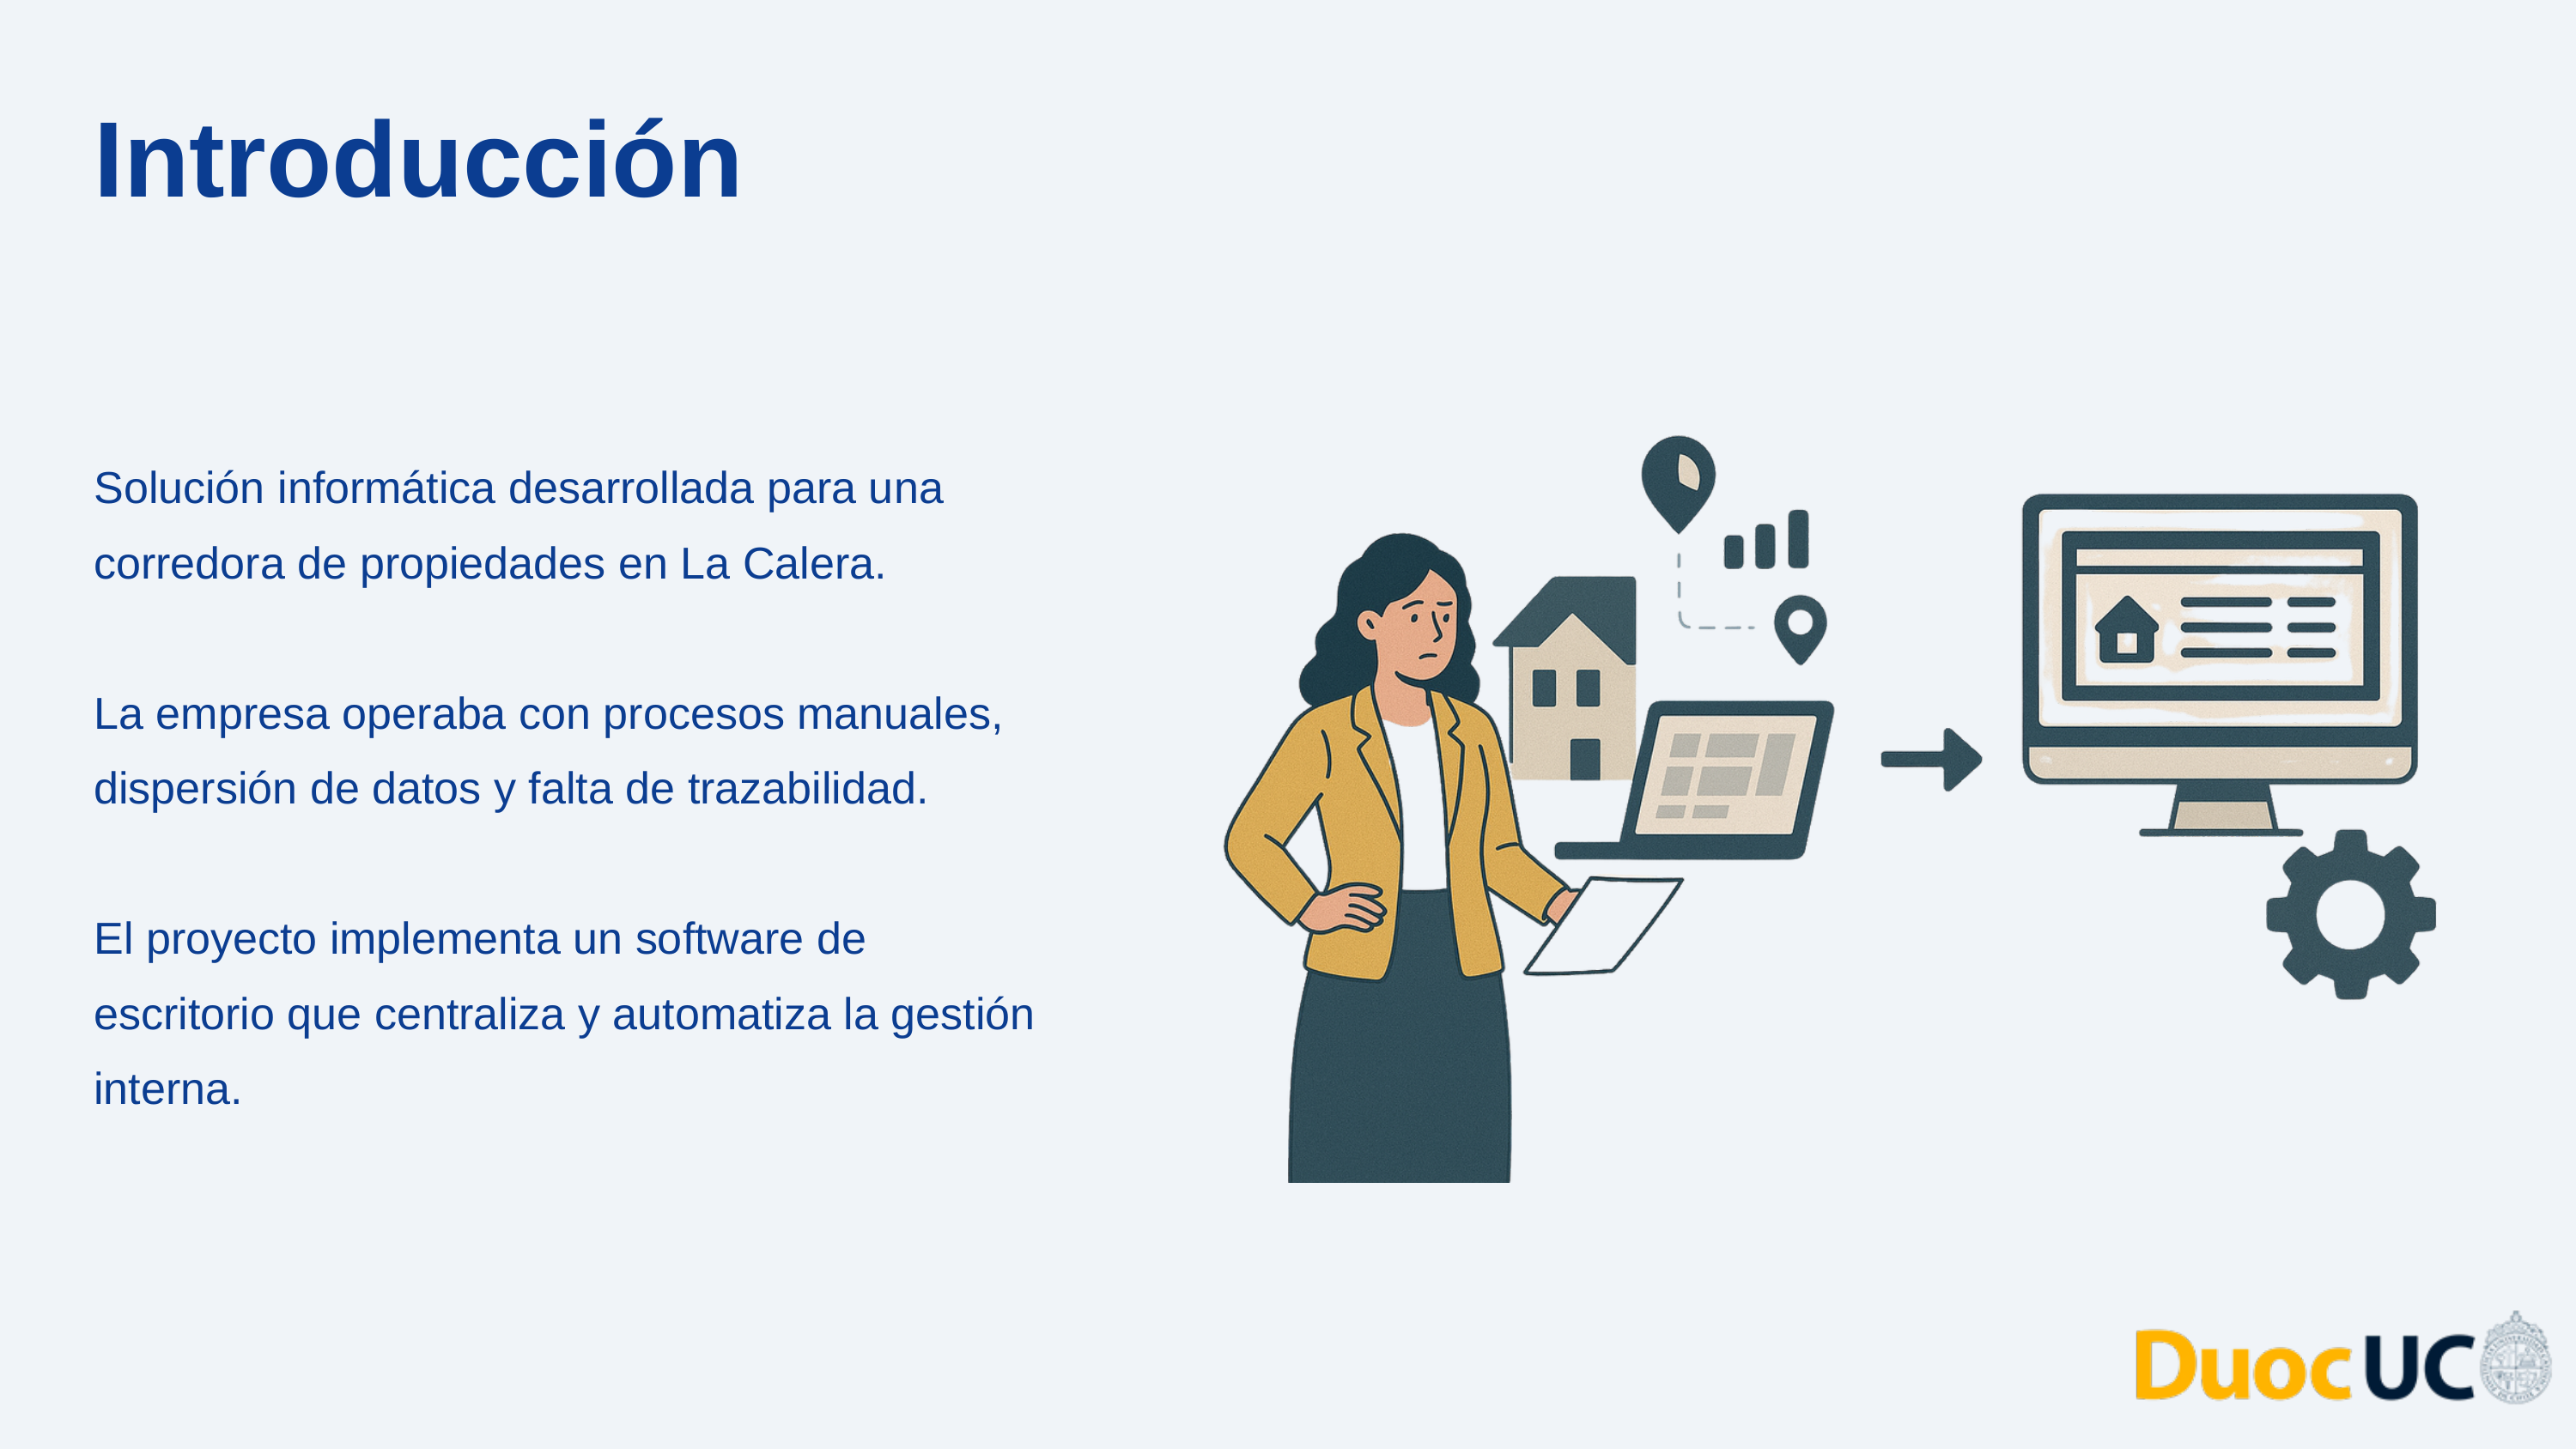

Introducción

Solución informática desarrollada para una corredora de propiedades en La Calera.

La empresa operaba con procesos manuales, dispersión de datos y falta de trazabilidad.

El proyecto implementa un software de escritorio que centraliza y automatiza la gestión interna.